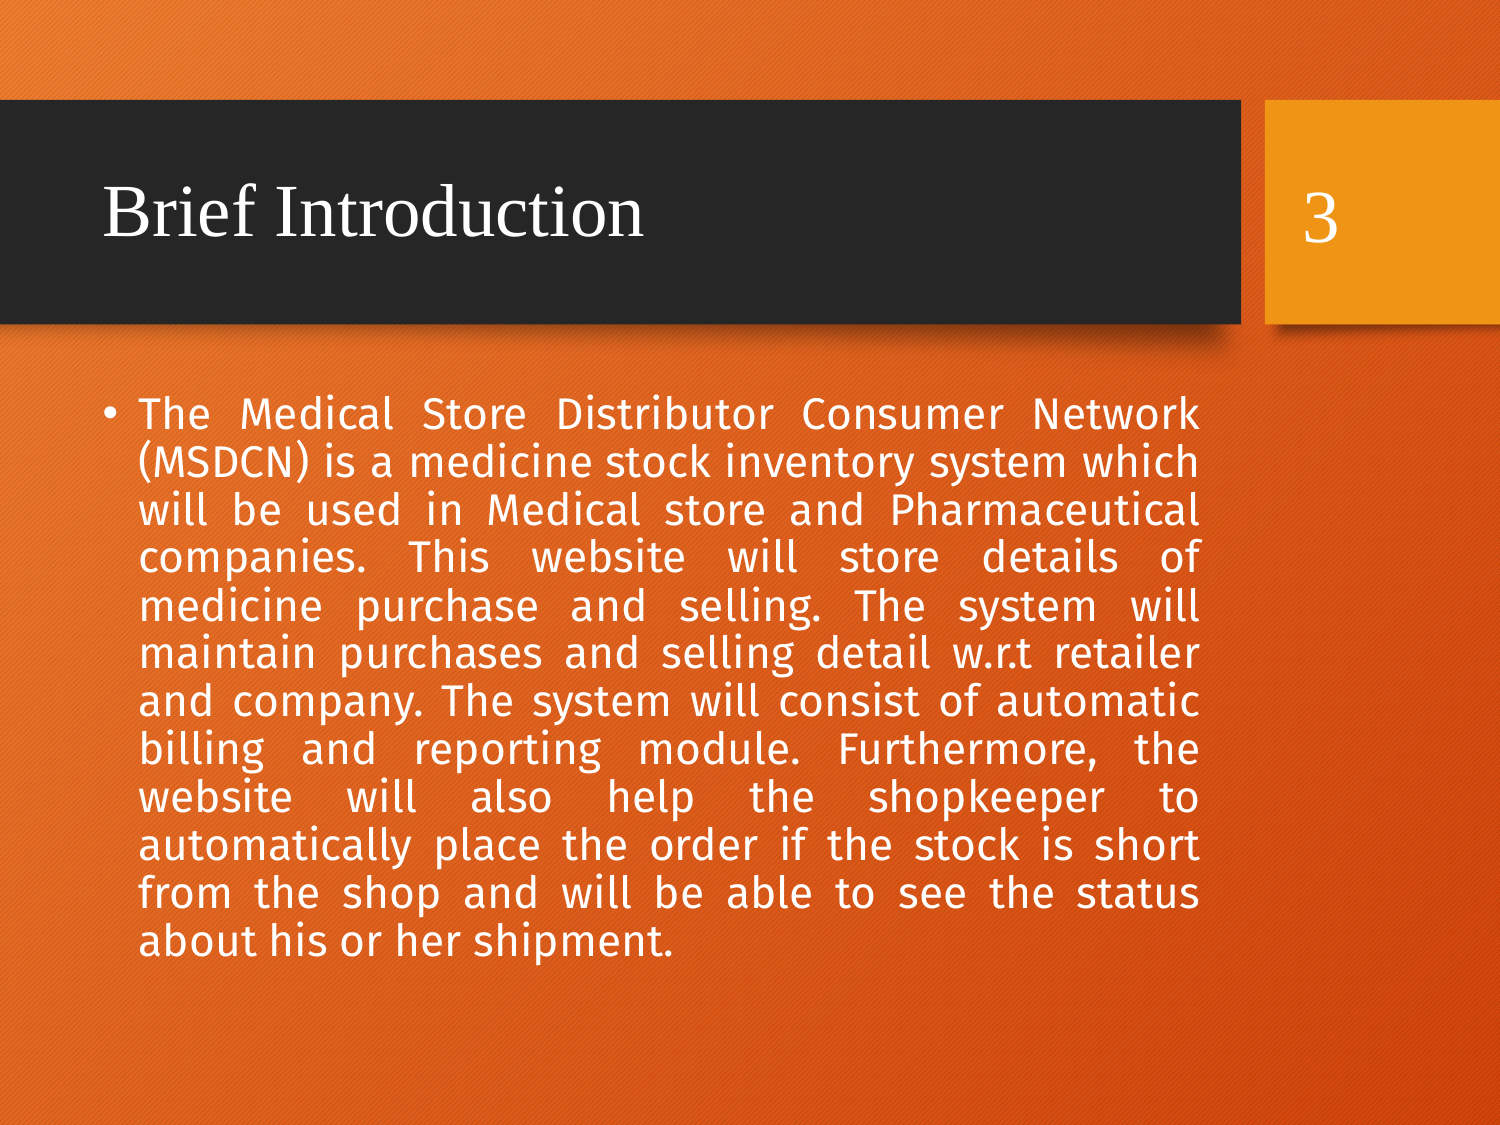

# Brief Introduction
3
The Medical Store Distributor Consumer Network (MSDCN) is a medicine stock inventory system which will be used in Medical store and Pharmaceutical companies. This website will store details of medicine purchase and selling. The system will maintain purchases and selling detail w.r.t retailer and company. The system will consist of automatic billing and reporting module. Furthermore, the website will also help the shopkeeper to automatically place the order if the stock is short from the shop and will be able to see the status about his or her shipment.